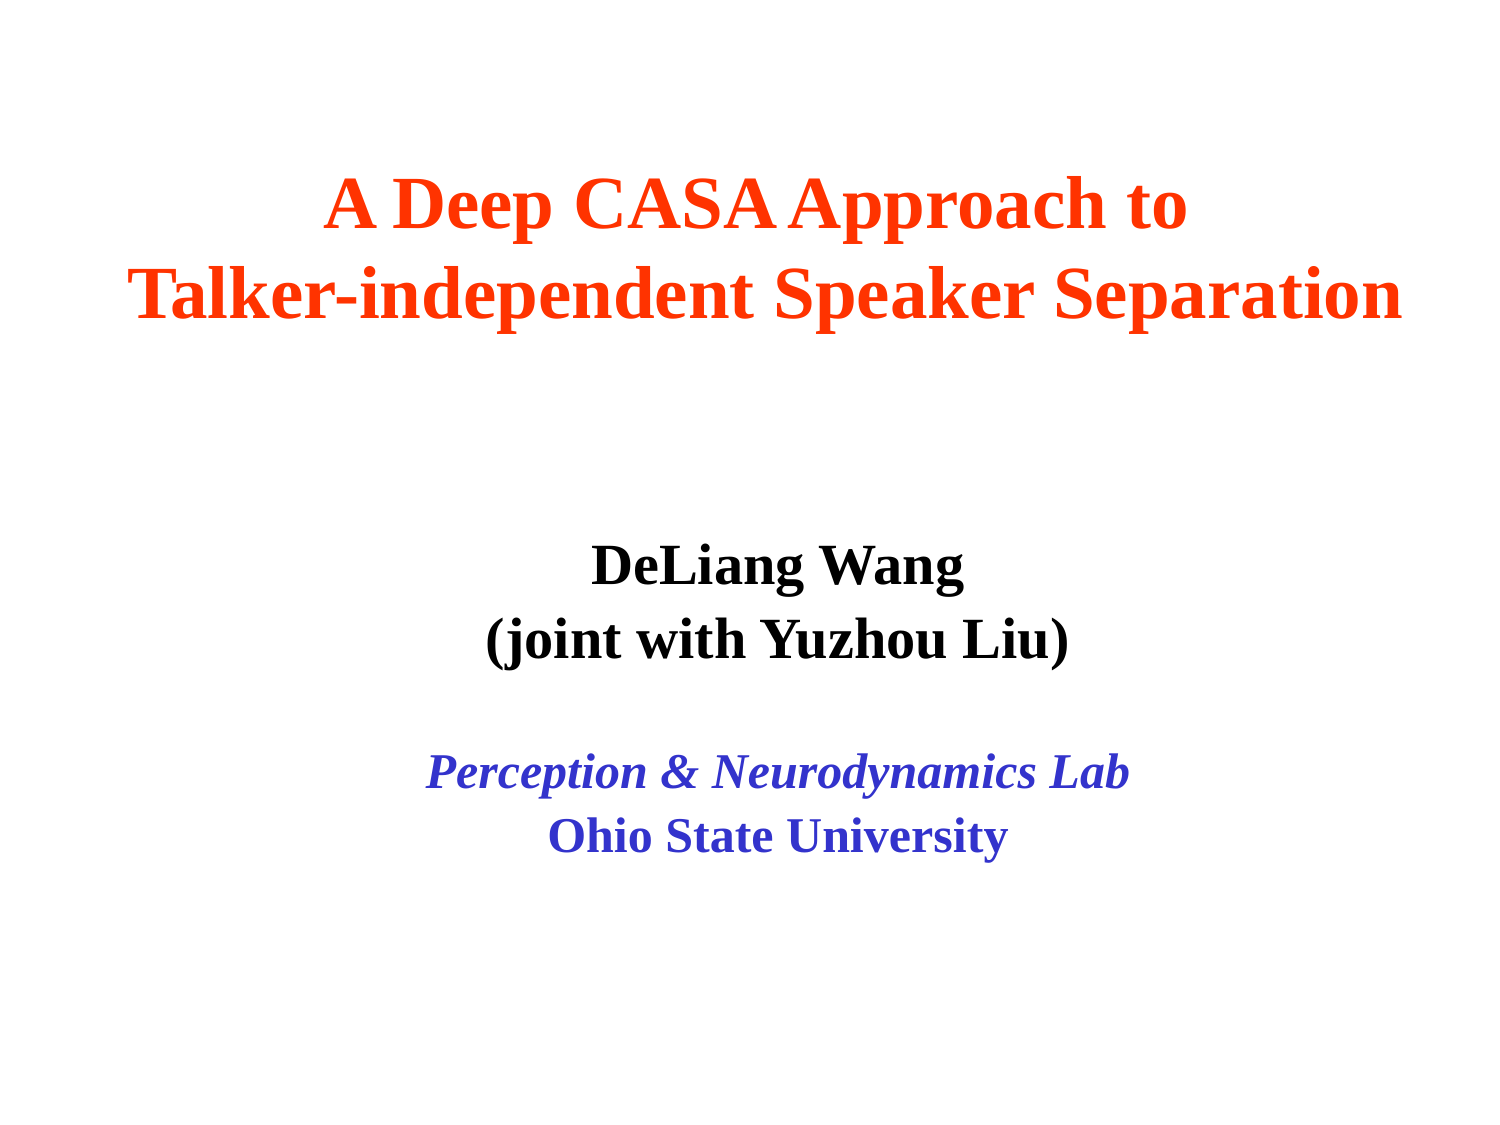

# A Deep CASA Approach to Talker-independent Speaker Separation
DeLiang Wang
(joint with Yuzhou Liu)

Perception & Neurodynamics Lab
Ohio State University